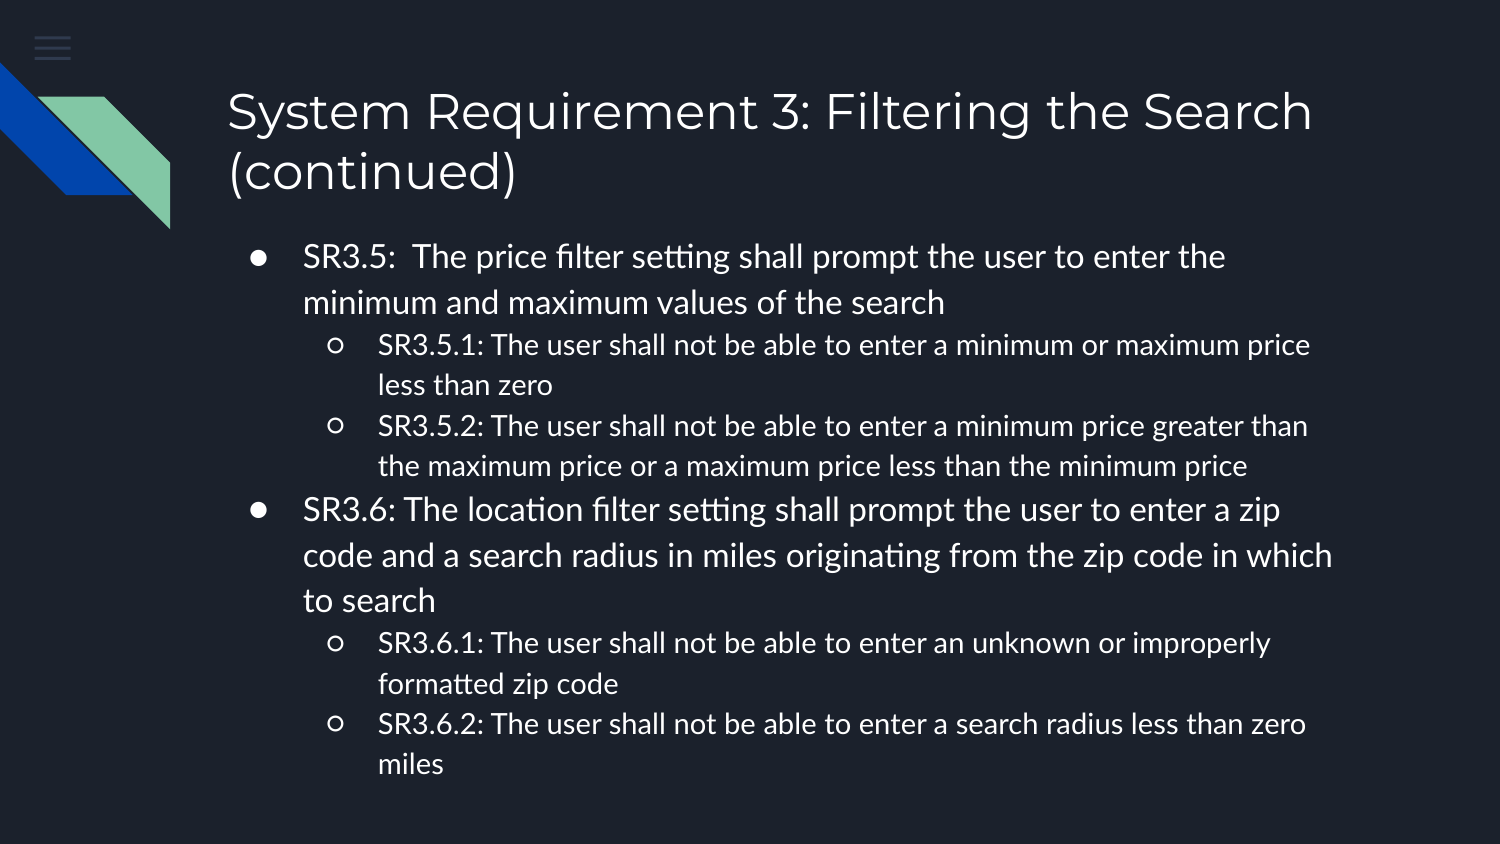

# System Requirement 3: Filtering the Search (continued)
SR3.5:  The price filter setting shall prompt the user to enter the minimum and maximum values of the search
SR3.5.1: The user shall not be able to enter a minimum or maximum price less than zero
SR3.5.2: The user shall not be able to enter a minimum price greater than the maximum price or a maximum price less than the minimum price
SR3.6: The location filter setting shall prompt the user to enter a zip code and a search radius in miles originating from the zip code in which to search
SR3.6.1: The user shall not be able to enter an unknown or improperly formatted zip code
SR3.6.2: The user shall not be able to enter a search radius less than zero miles